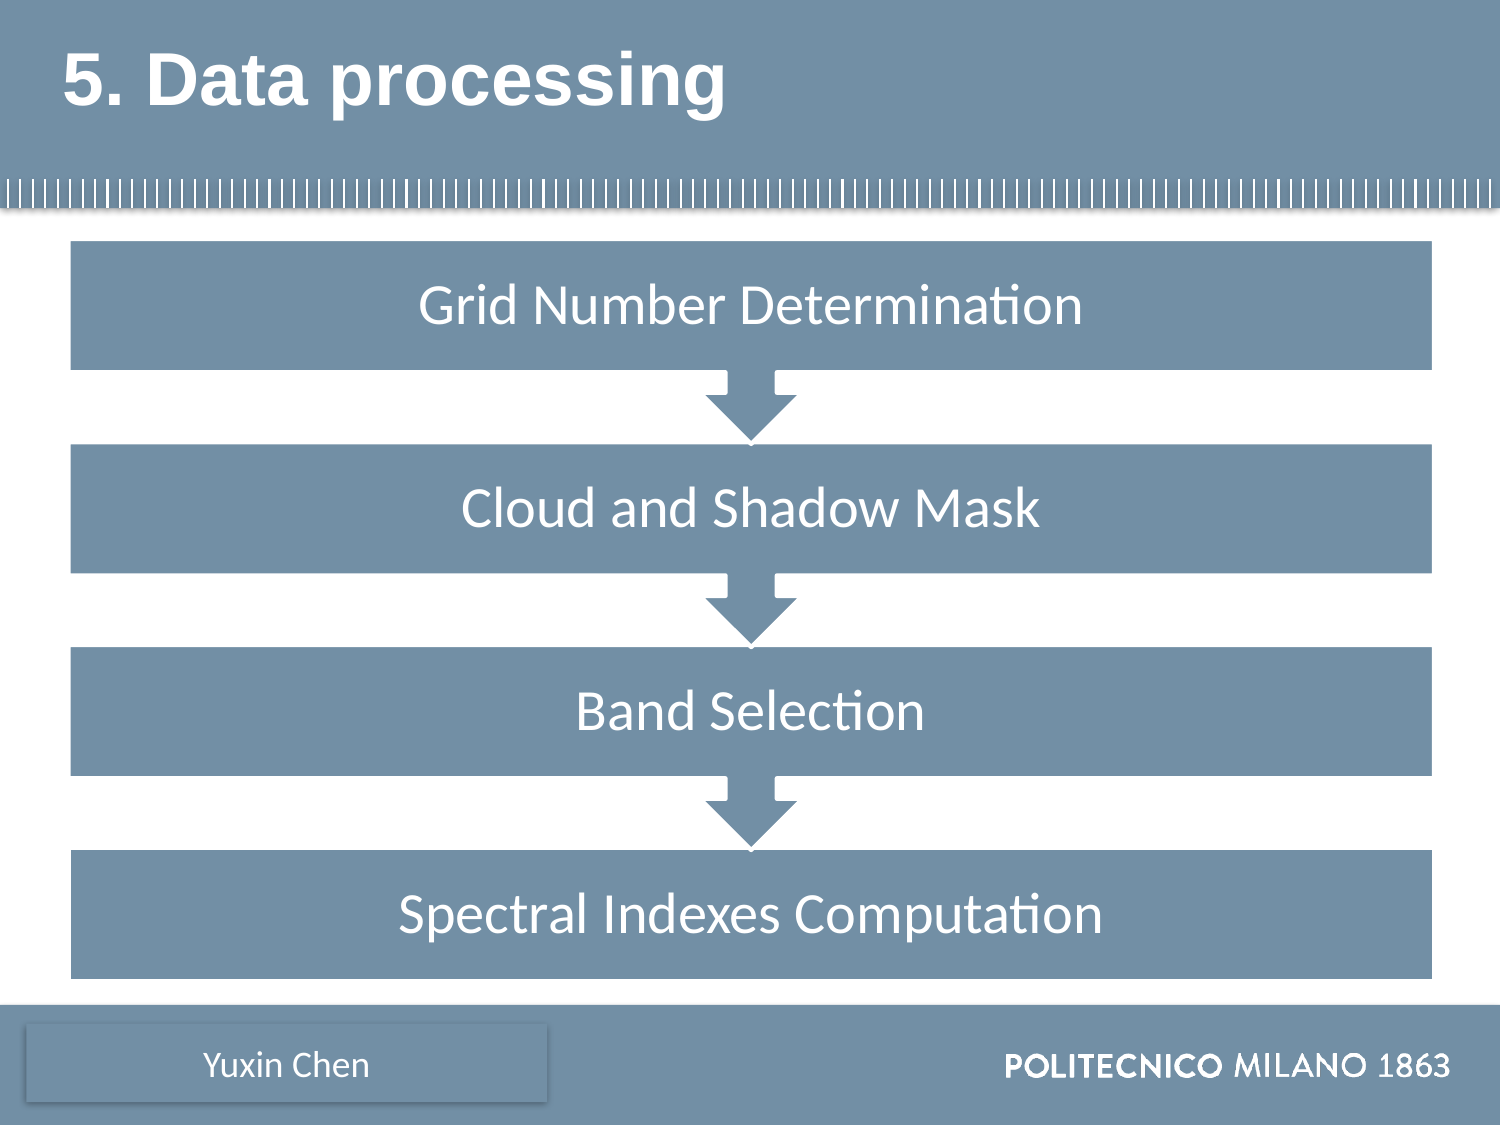

# 5. Data processing
Spectral Indexes Computation
Band Selection
Cloud and Shadow Mask
Grid Number Determination
Yuxin Chen